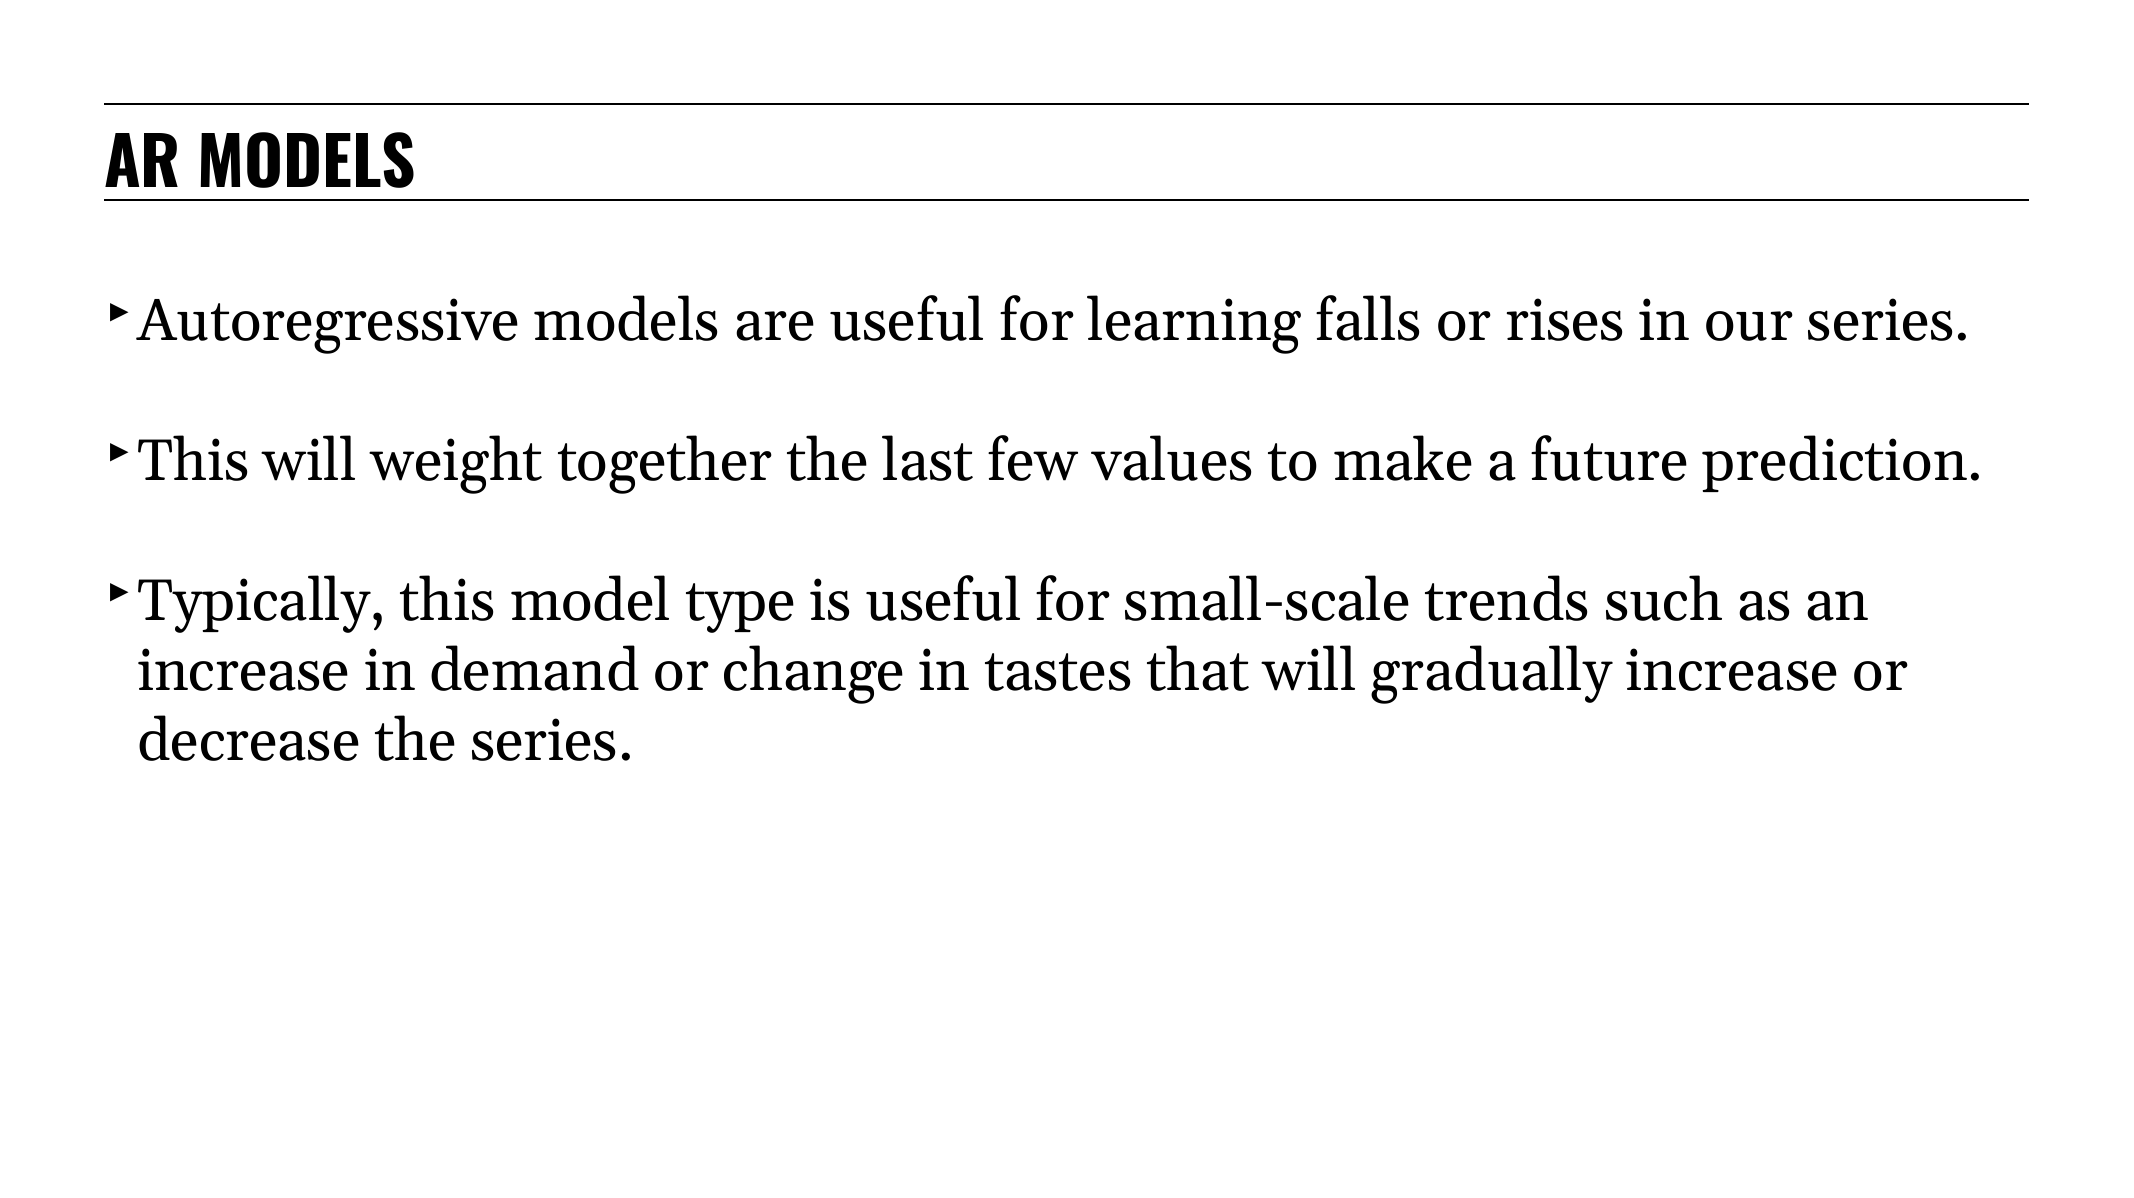

AR MODELS

Autoregressive models are useful for learning falls or rises in our series.

This will weight together the last few values to make a future prediction.

Typically, this model type is useful for small-scale trends such as an increase in demand or change in tastes that will gradually increase or decrease the series.